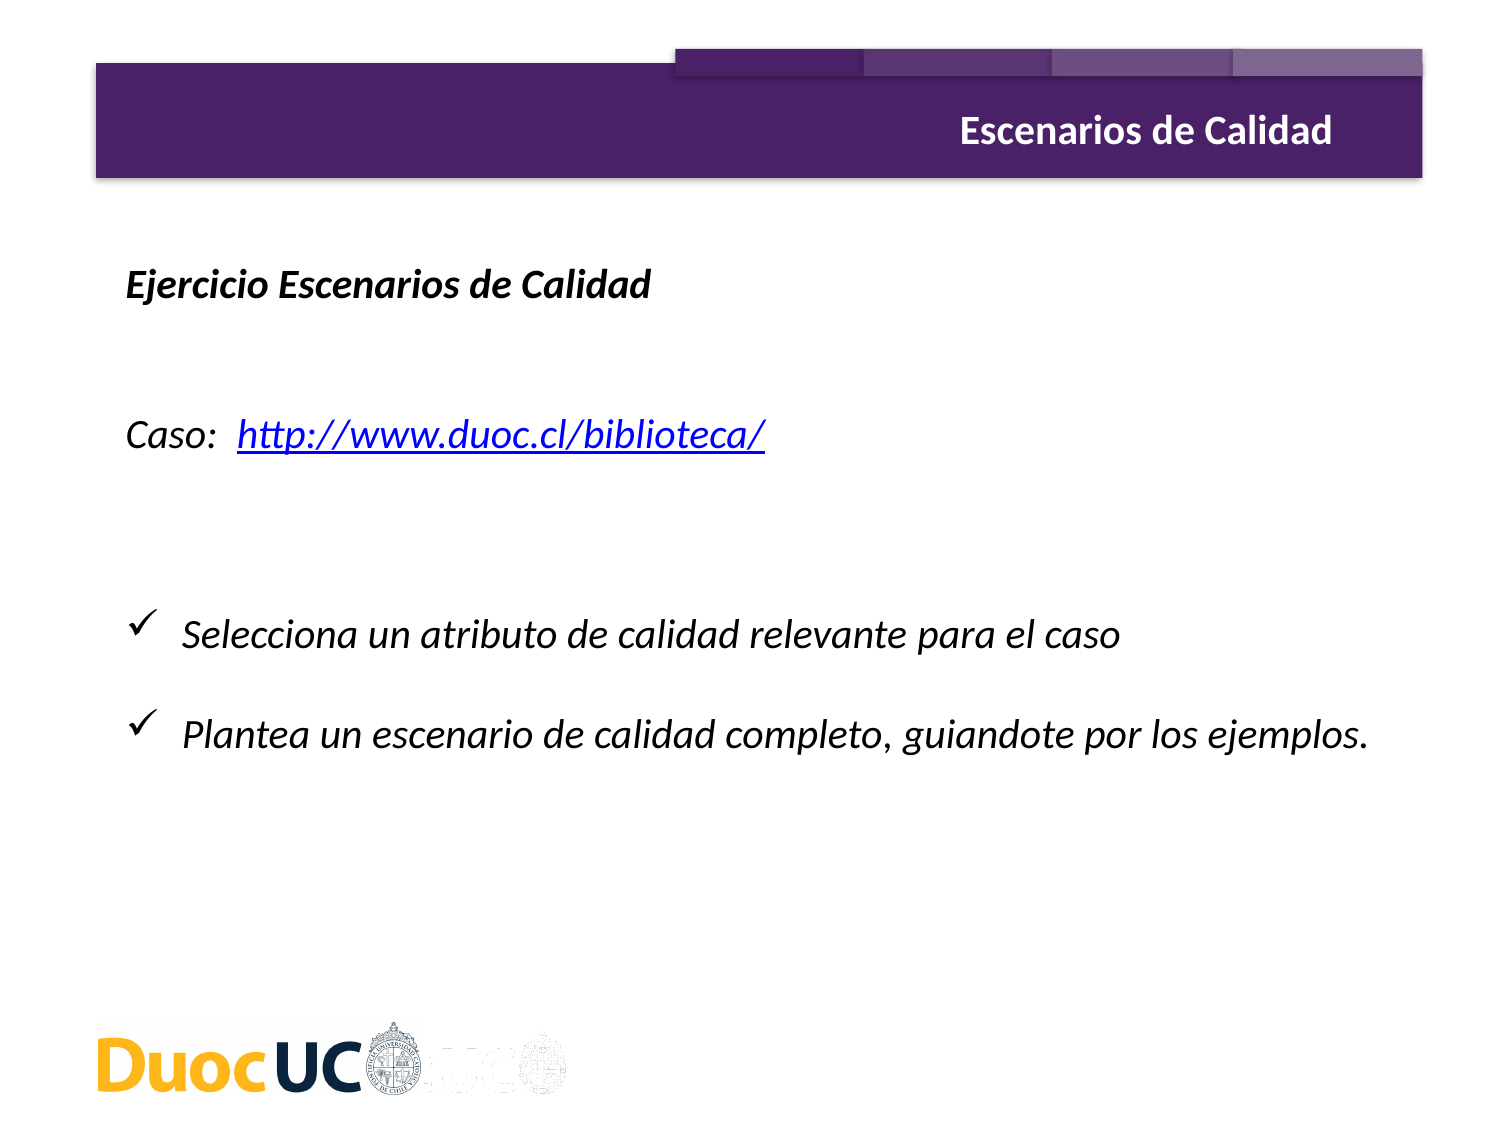

Escenarios de Calidad
Ejercicio Escenarios de Calidad

Caso:  http://www.duoc.cl/biblioteca/

Selecciona un atributo de calidad relevante para el caso

Plantea un escenario de calidad completo, guiandote por los ejemplos.